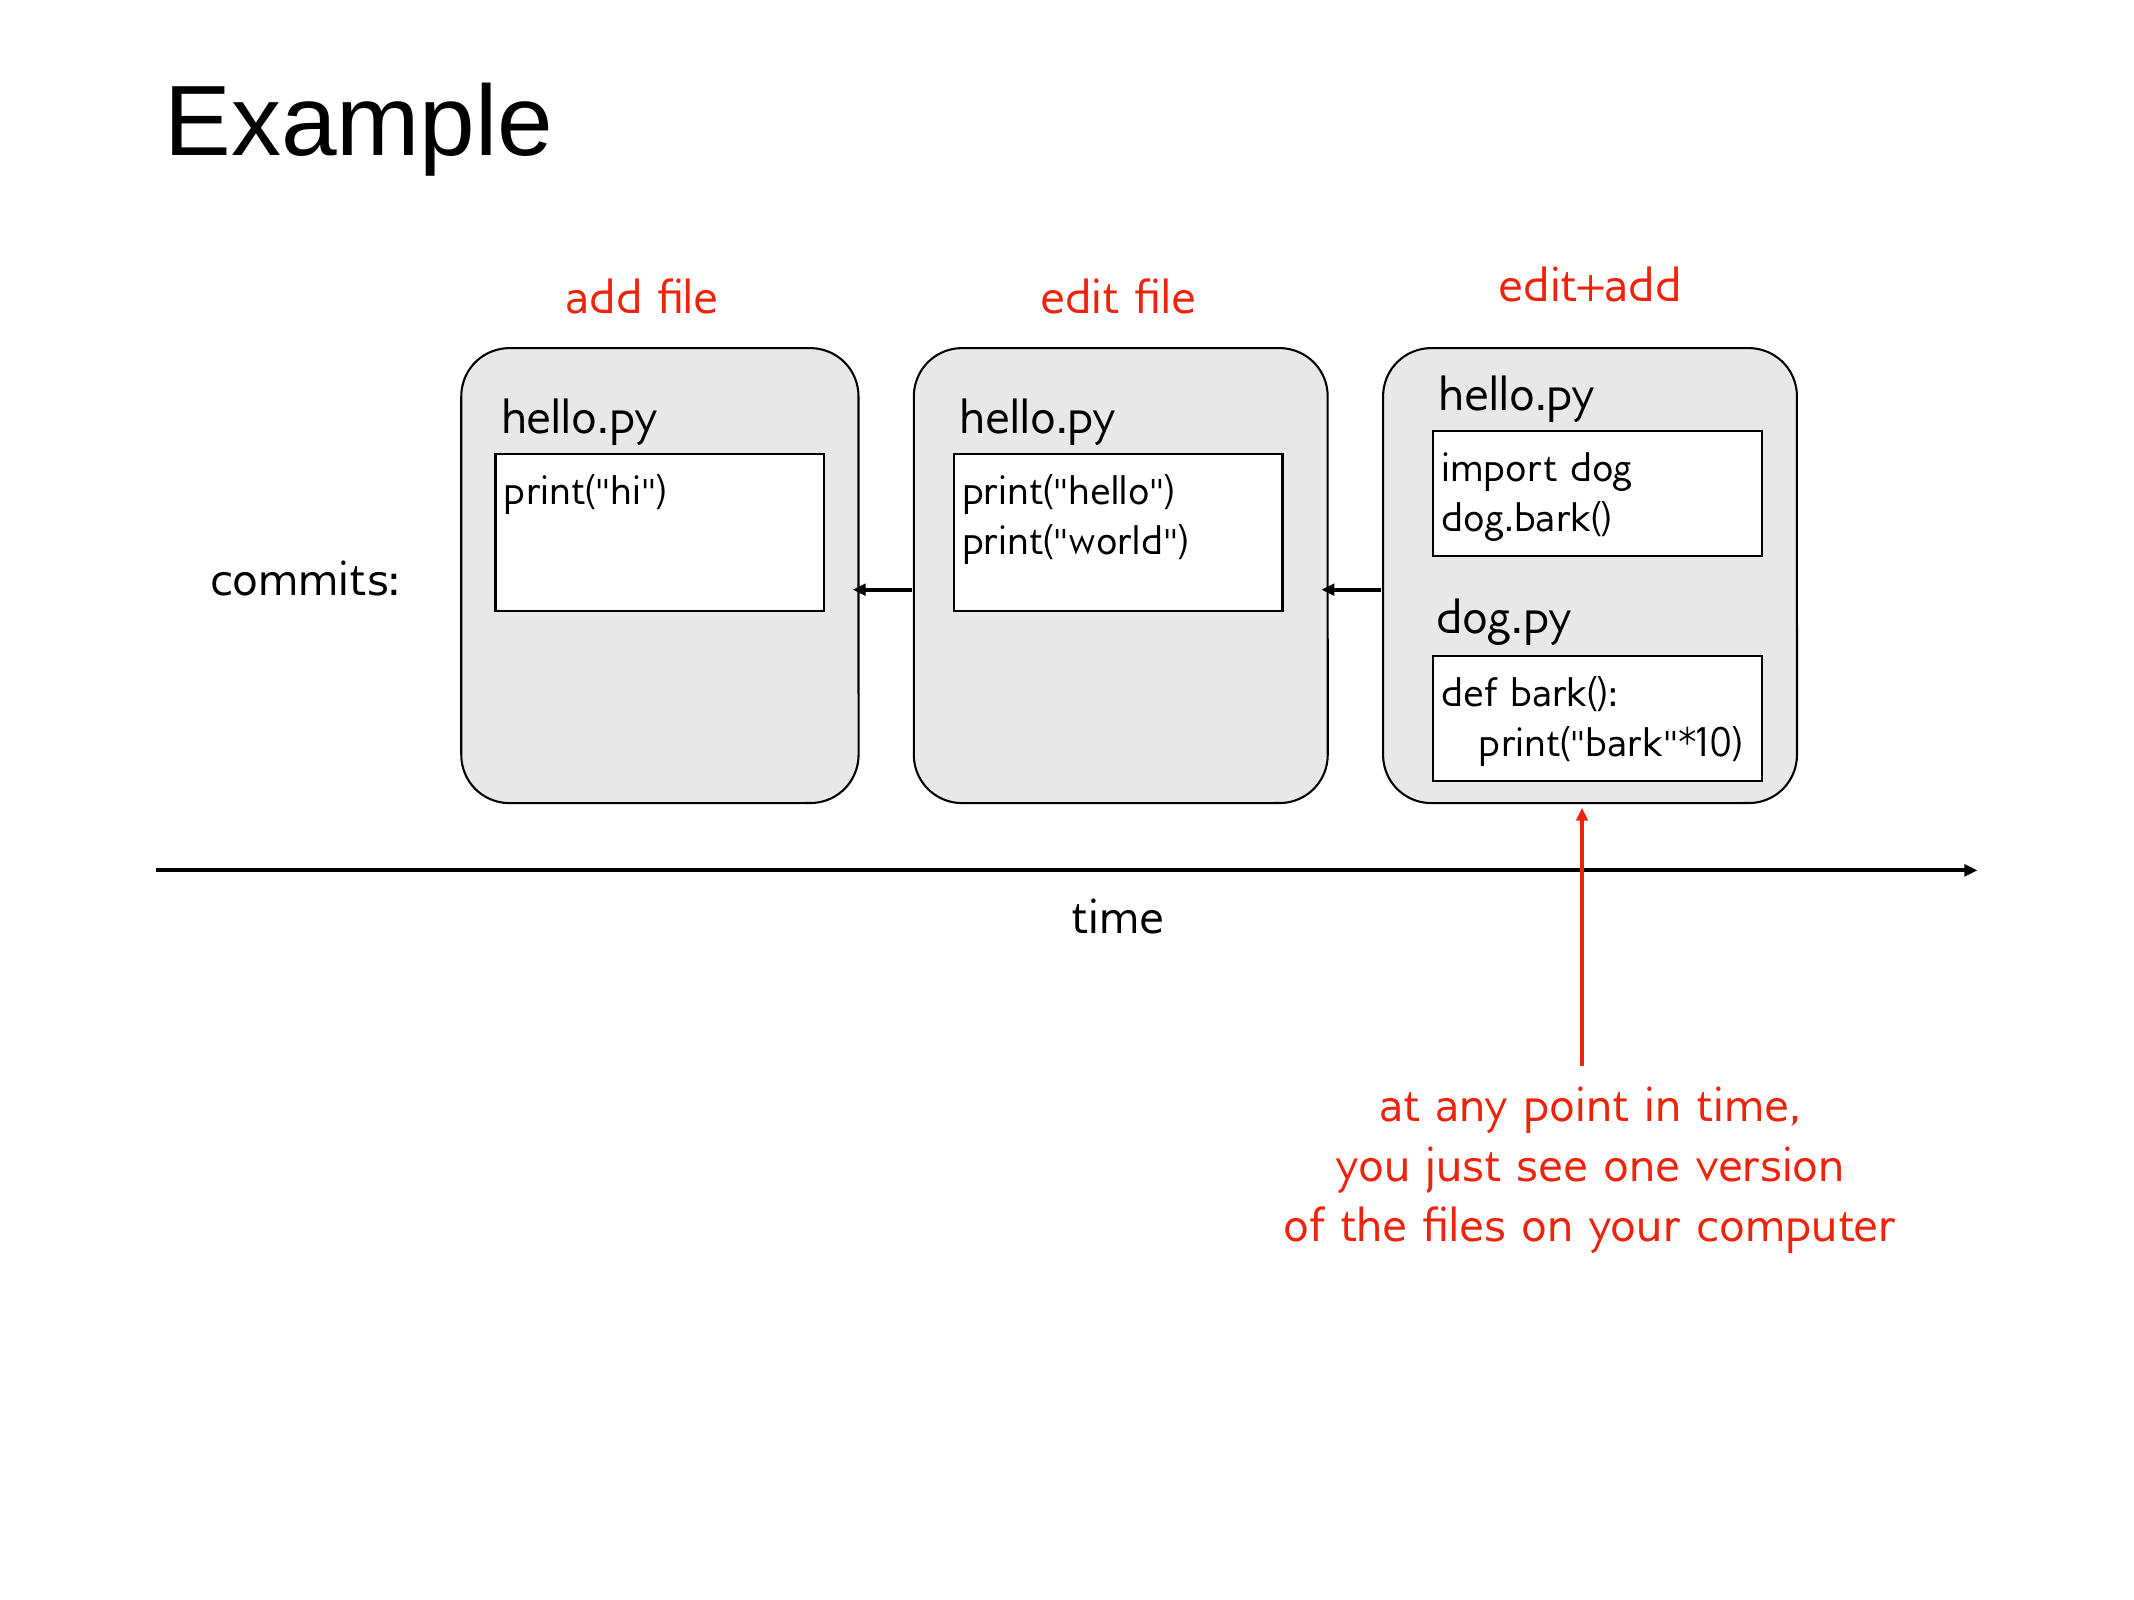

# Example
edit+add
add file
edit file

hello.py
hello.py
hello.py
import dog
dog.bark()
print("hi")
print("hello")
print("world")
commits:
dog.py

def bark():
   print("bark"*10)

time
at any point in time,
you just see one version
of the files on your computer